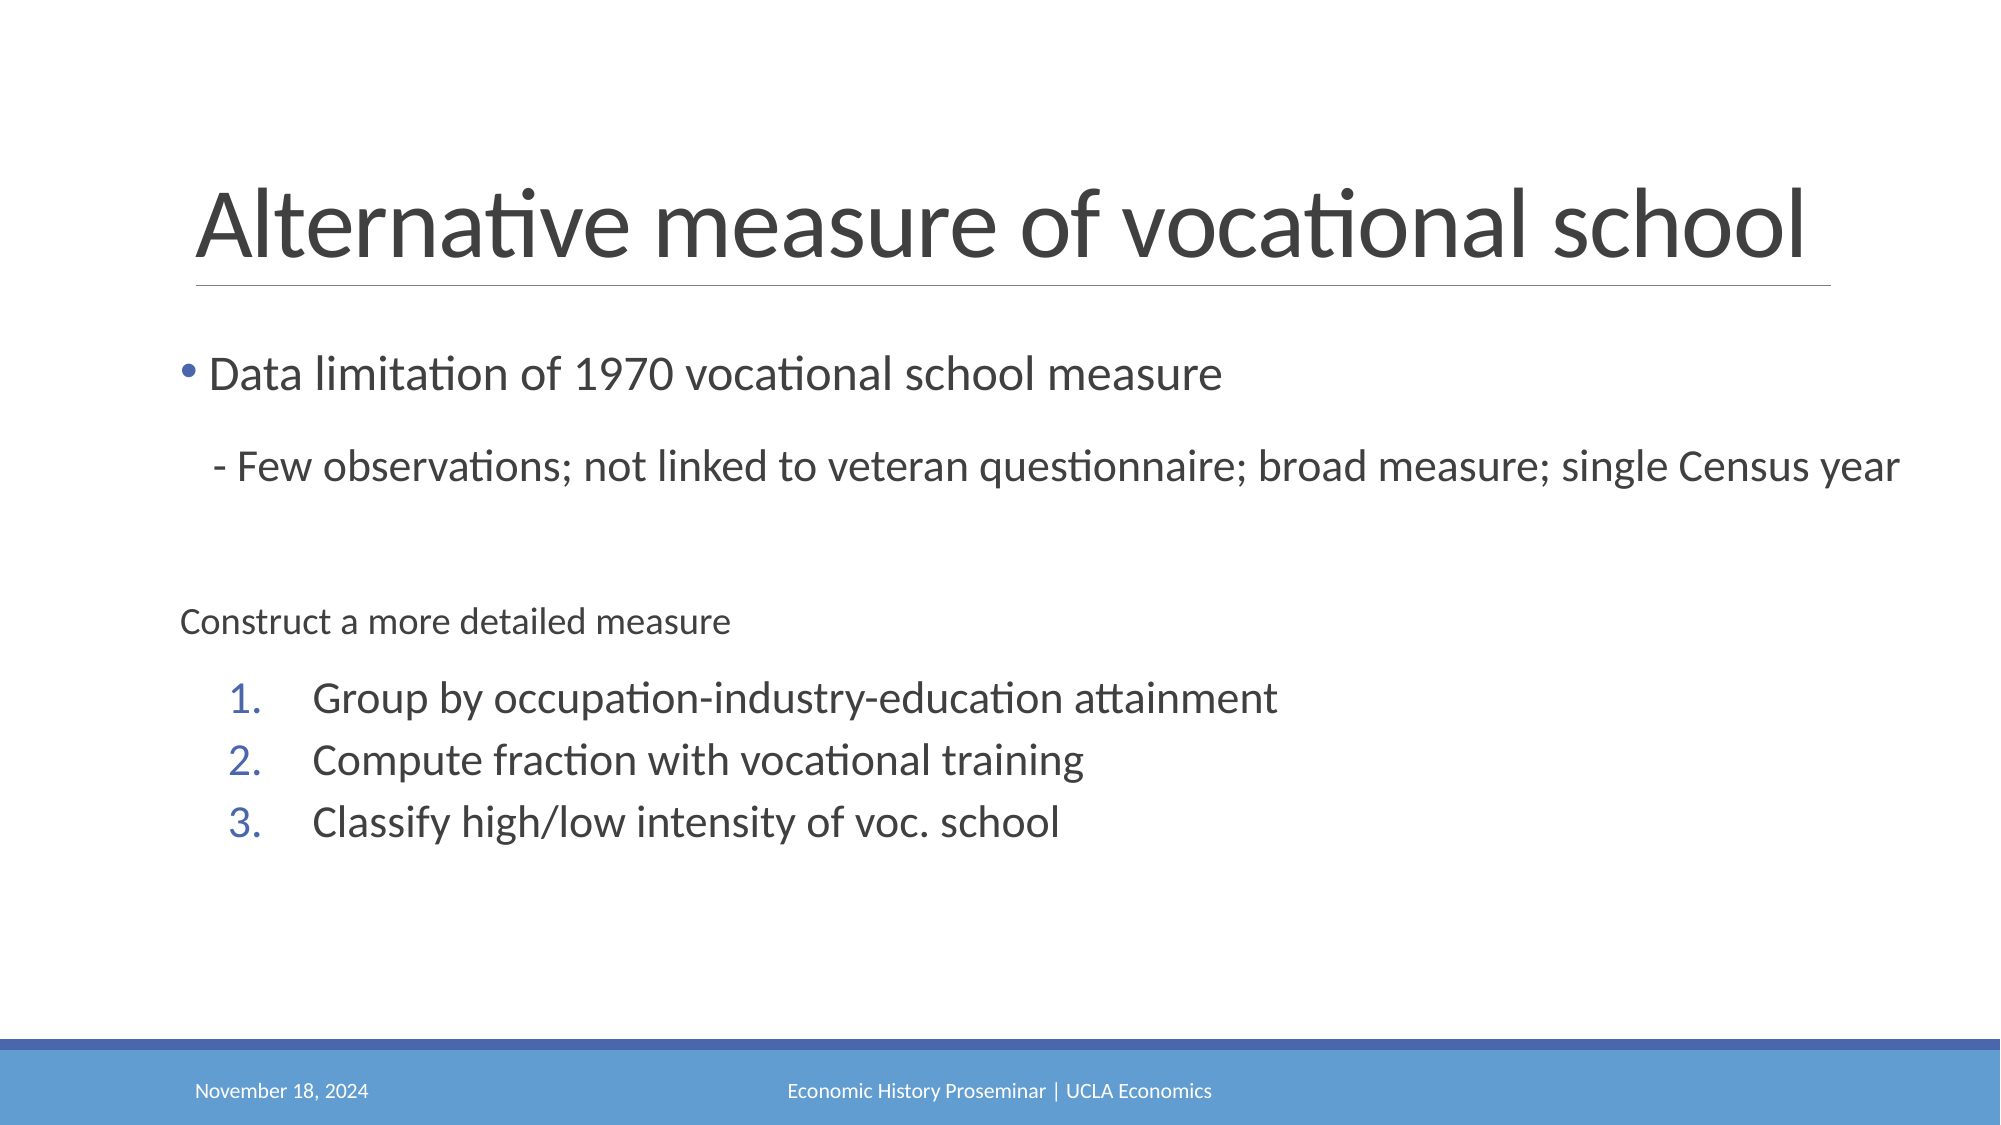

# Alternative measure of vocational school
 Data limitation of 1970 vocational school measure
- Few observations; not linked to veteran questionnaire; broad measure; single Census year
Construct a more detailed measure
Group by occupation-industry-education attainment
Compute fraction with vocational training
Classify high/low intensity of voc. school

November 18, 2024
Economic History Proseminar | UCLA Economics